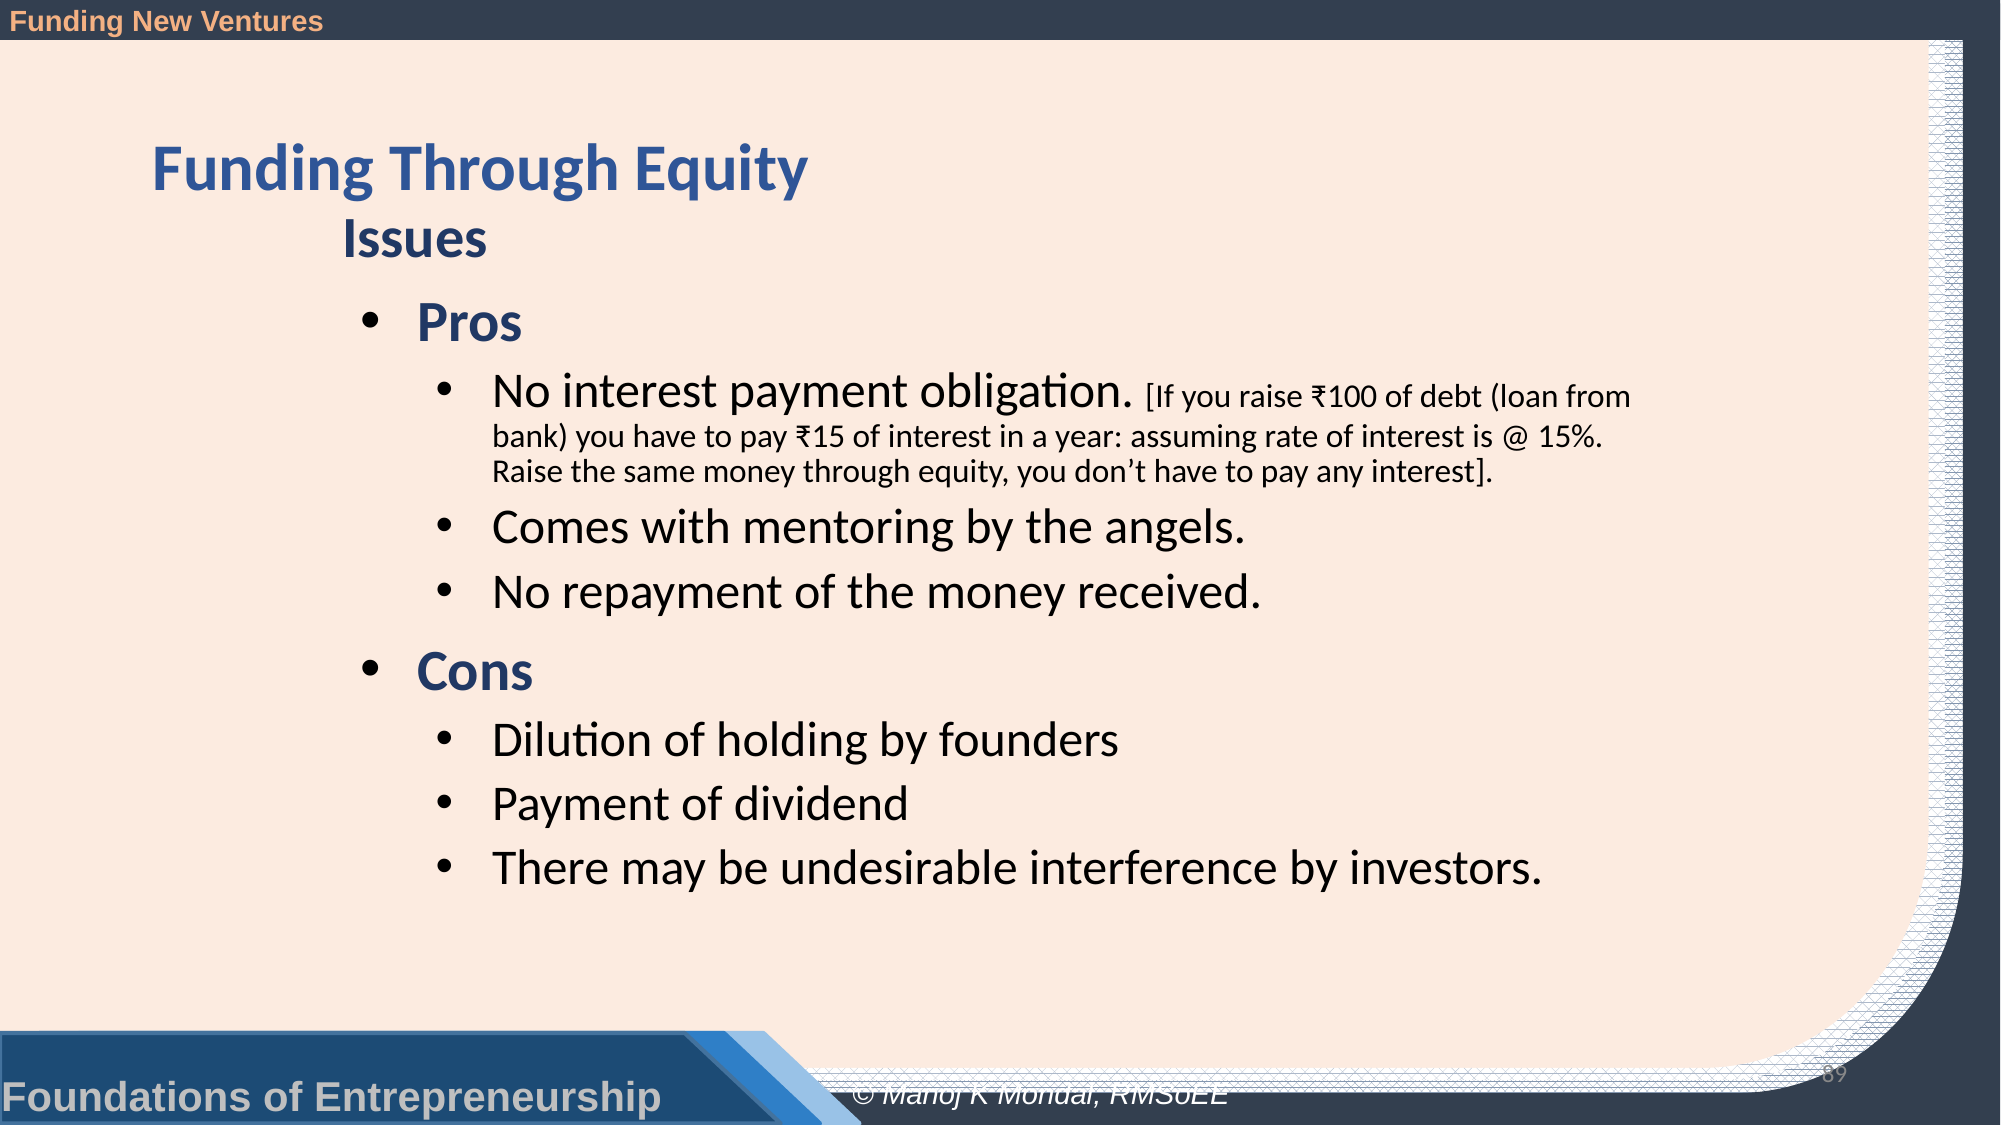

# Funding Through Equity
Issues
Pros
No interest payment obligation. [If you raise ₹100 of debt (loan from bank) you have to pay ₹15 of interest in a year: assuming rate of interest is @ 15%. Raise the same money through equity, you don’t have to pay any interest].
Comes with mentoring by the angels.
No repayment of the money received.
Cons
Dilution of holding by founders
Payment of dividend
There may be undesirable interference by investors.

89